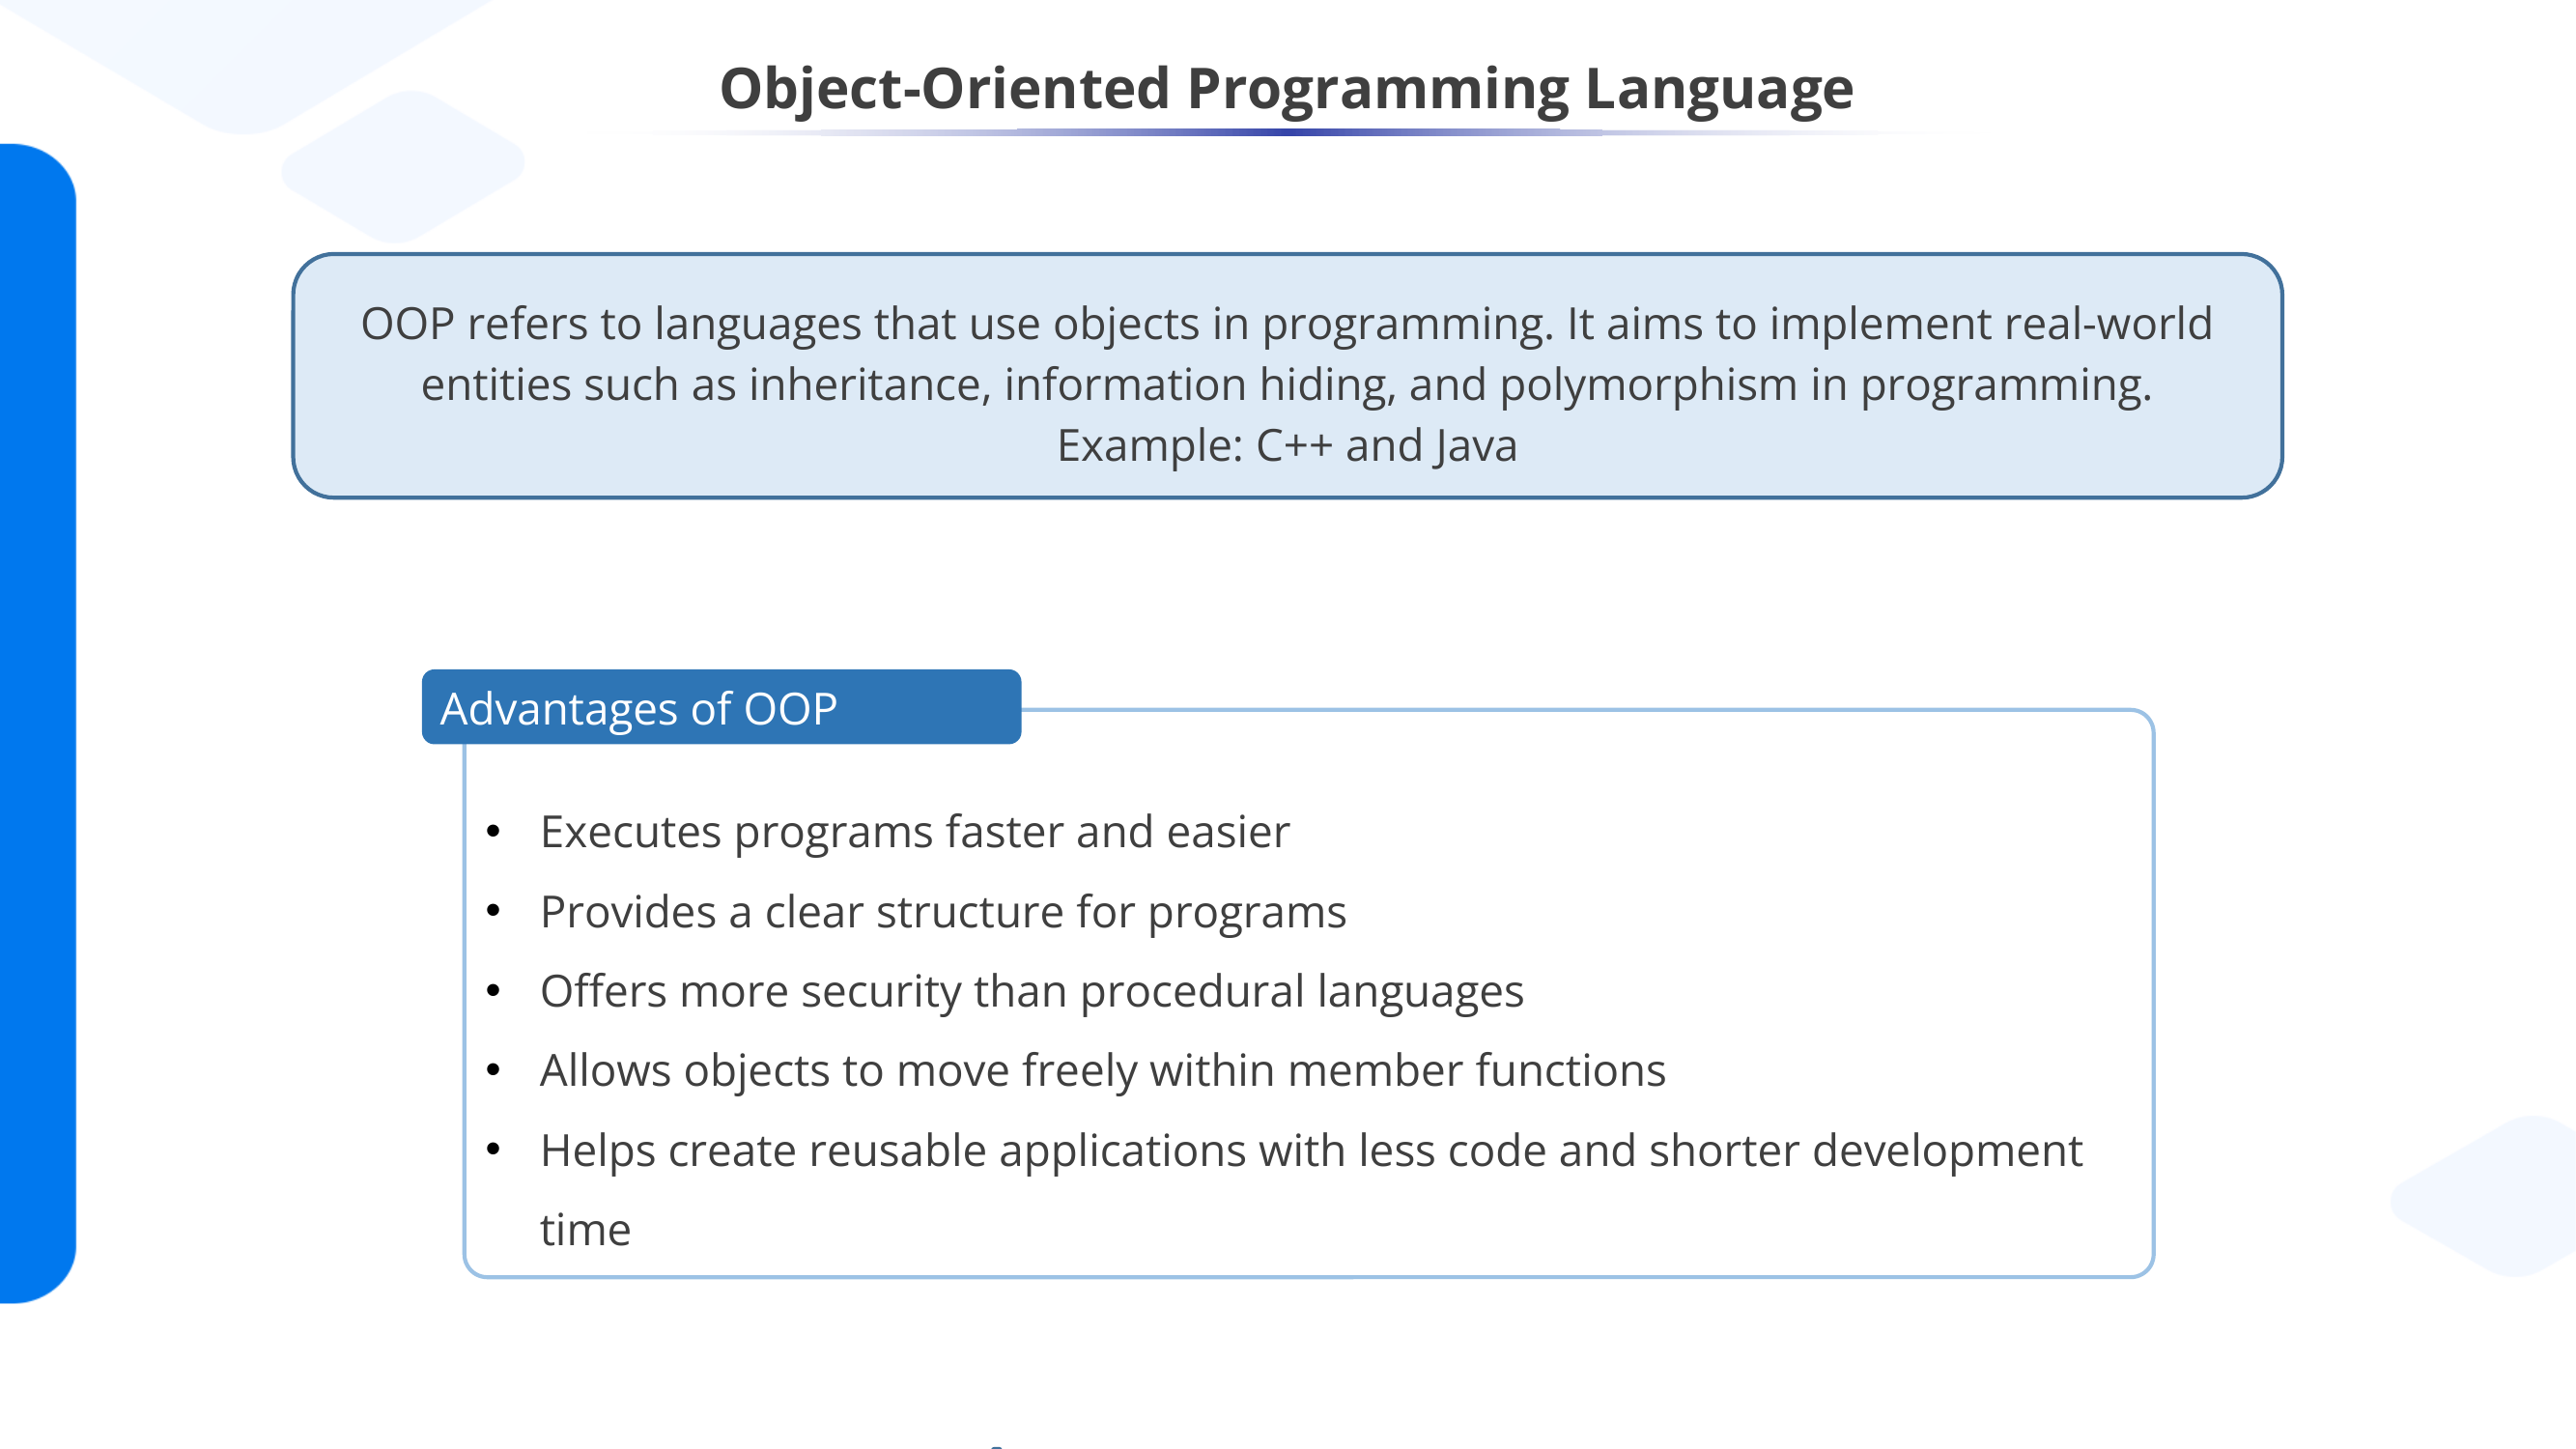

Object-Oriented Programming Language

OOP refers to languages that use objects in programming. It aims to implement real-world entities such as inheritance, information hiding, and polymorphism in programming.
Example: C++ and Java
Advantages of OOP

Executes programs faster and easier
Provides a clear structure for programs
Offers more security than procedural languages
Allows objects to move freely within member functions
Helps create reusable applications with less code and shorter development time